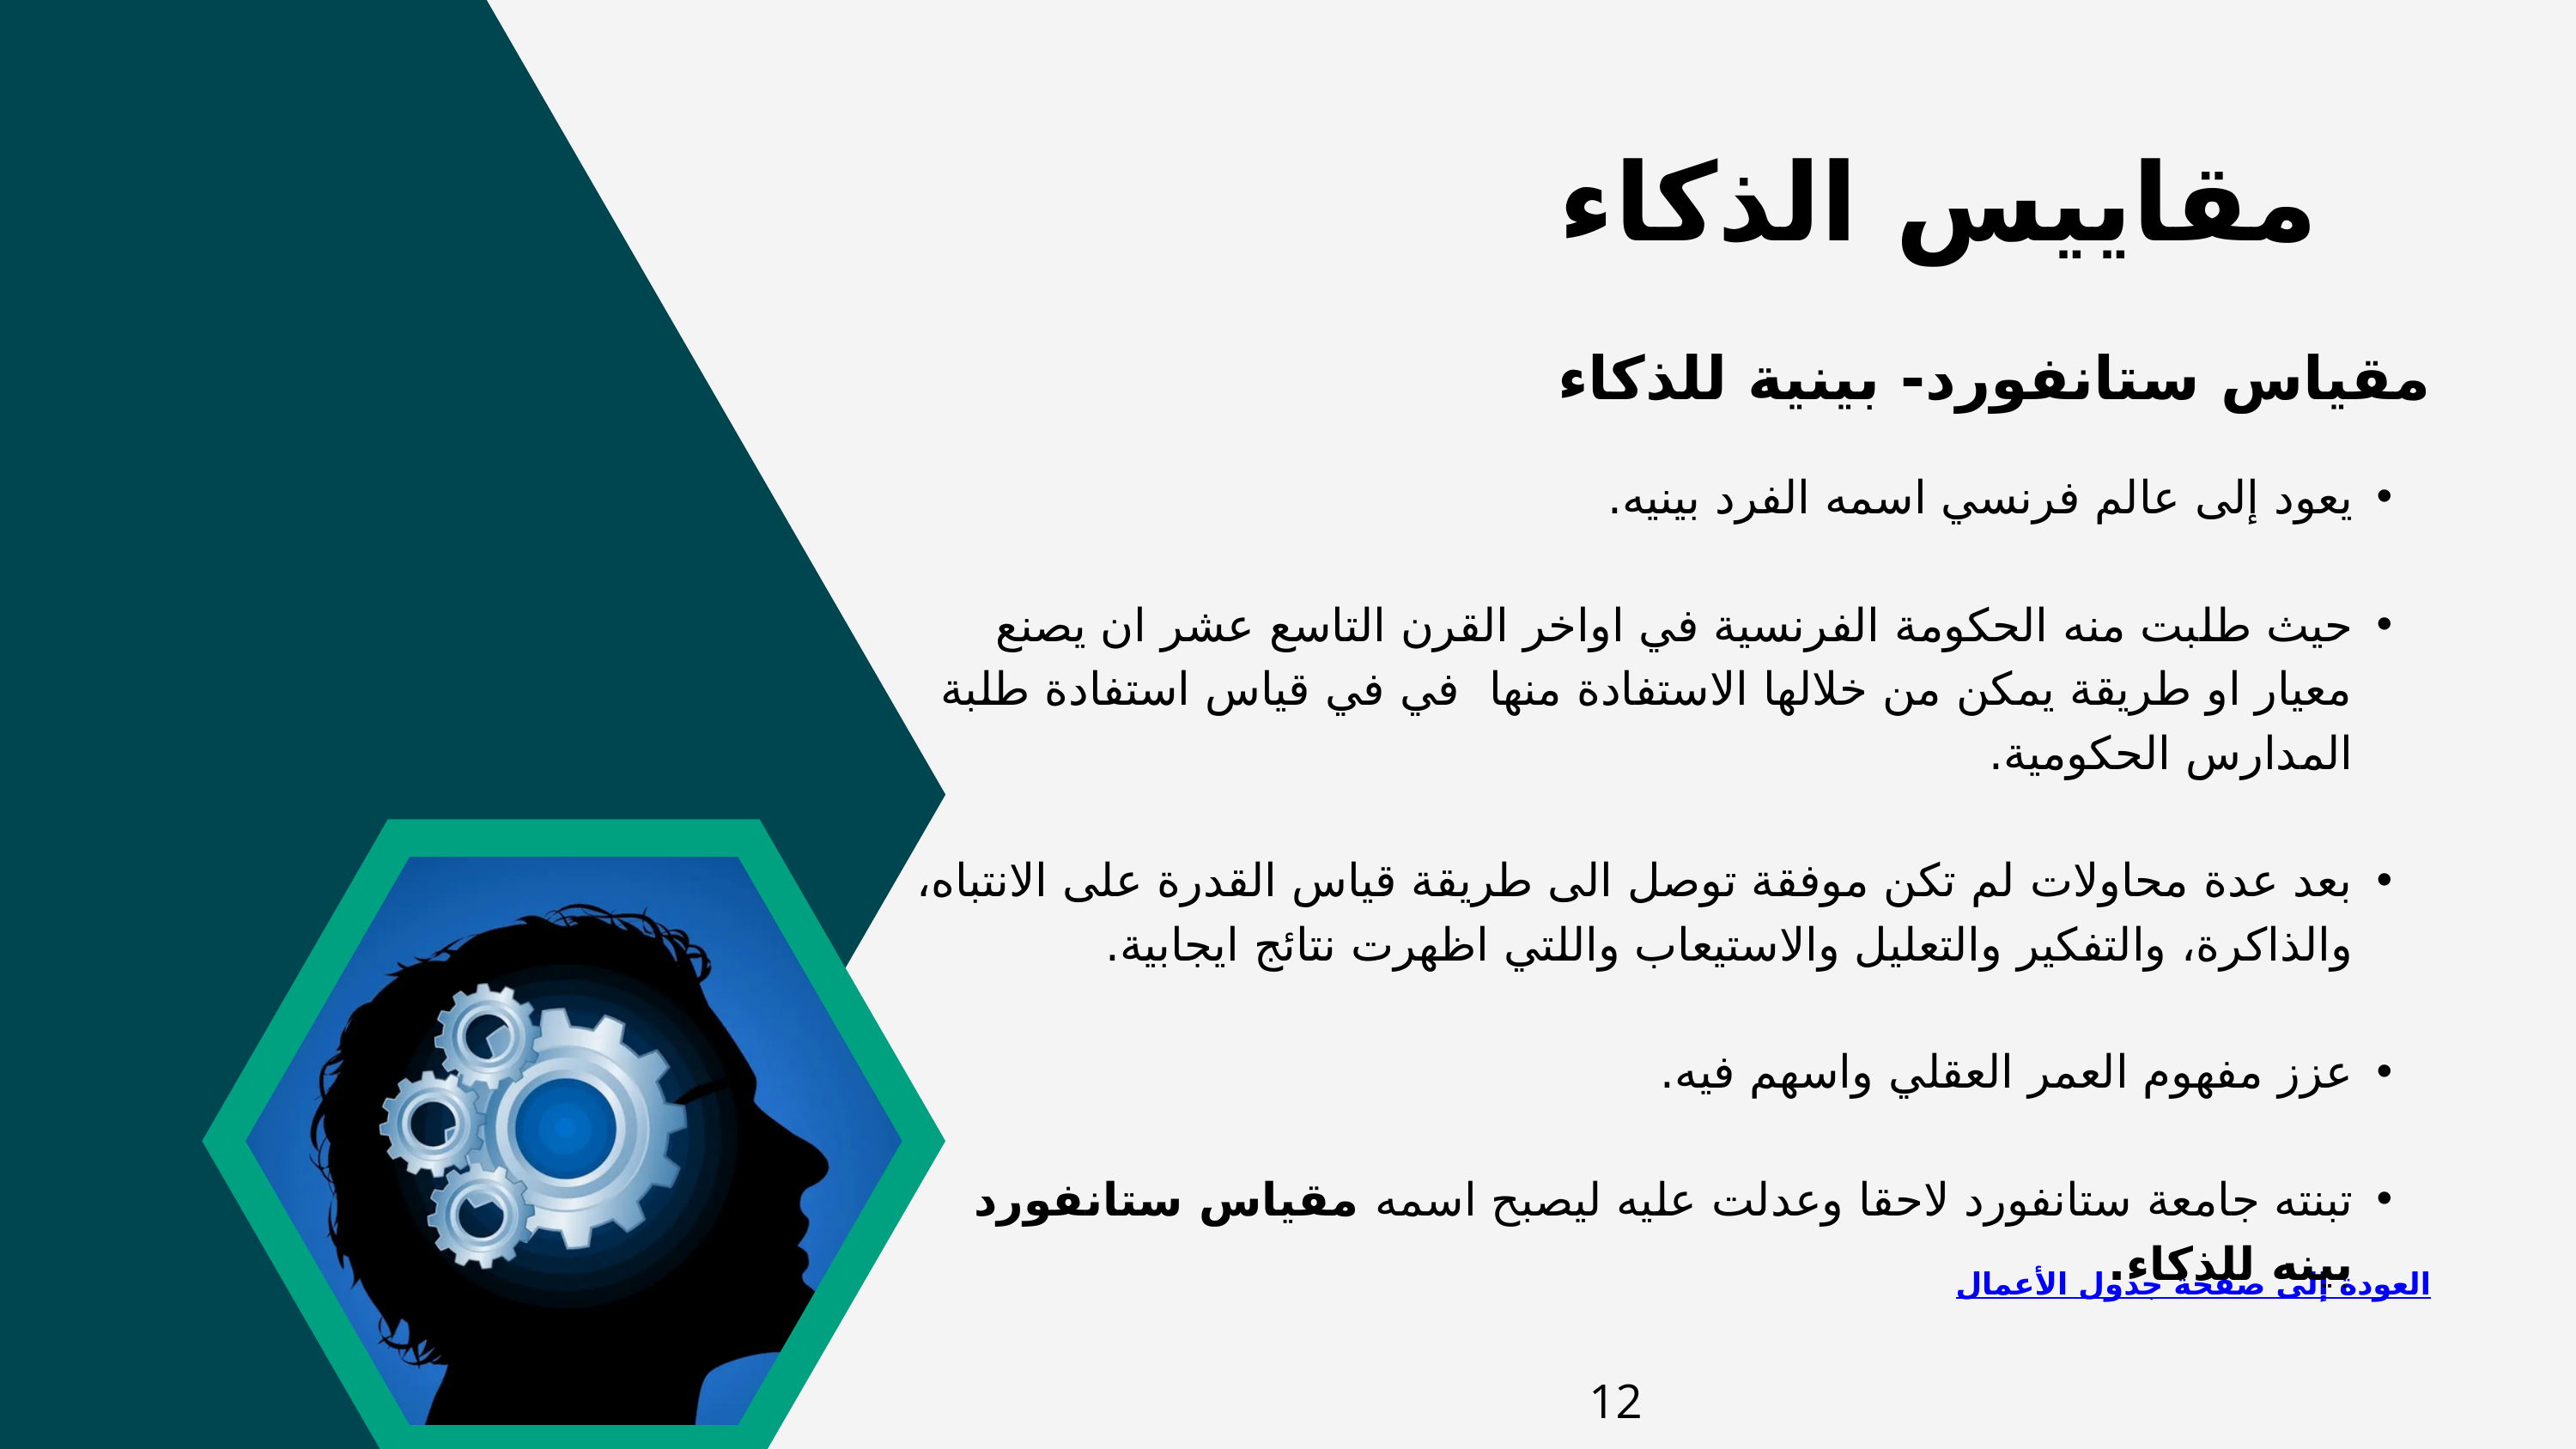

مقاييس الذكاء
مقياس ستانفورد- بينية للذكاء

يعود إلى عالم فرنسي اسمه الفرد بينيه.

حيث طلبت منه الحكومة الفرنسية في اواخر القرن التاسع عشر ان يصنع معيار او طريقة يمكن من خلالها الاستفادة منها  في في قياس استفادة طلبة المدارس الحكومية.

بعد عدة محاولات لم تكن موفقة توصل الى طريقة قياس القدرة على الانتباه، والذاكرة، والتفكير والتعليل والاستيعاب واللتي اظهرت نتائج ايجابية.

عزز مفهوم العمر العقلي واسهم فيه.

تبنته جامعة ستانفورد لاحقا وعدلت عليه ليصبح اسمه مقياس ستانفورد بينه للذكاء.

العودة إلى صفحة جدول الأعمال
12